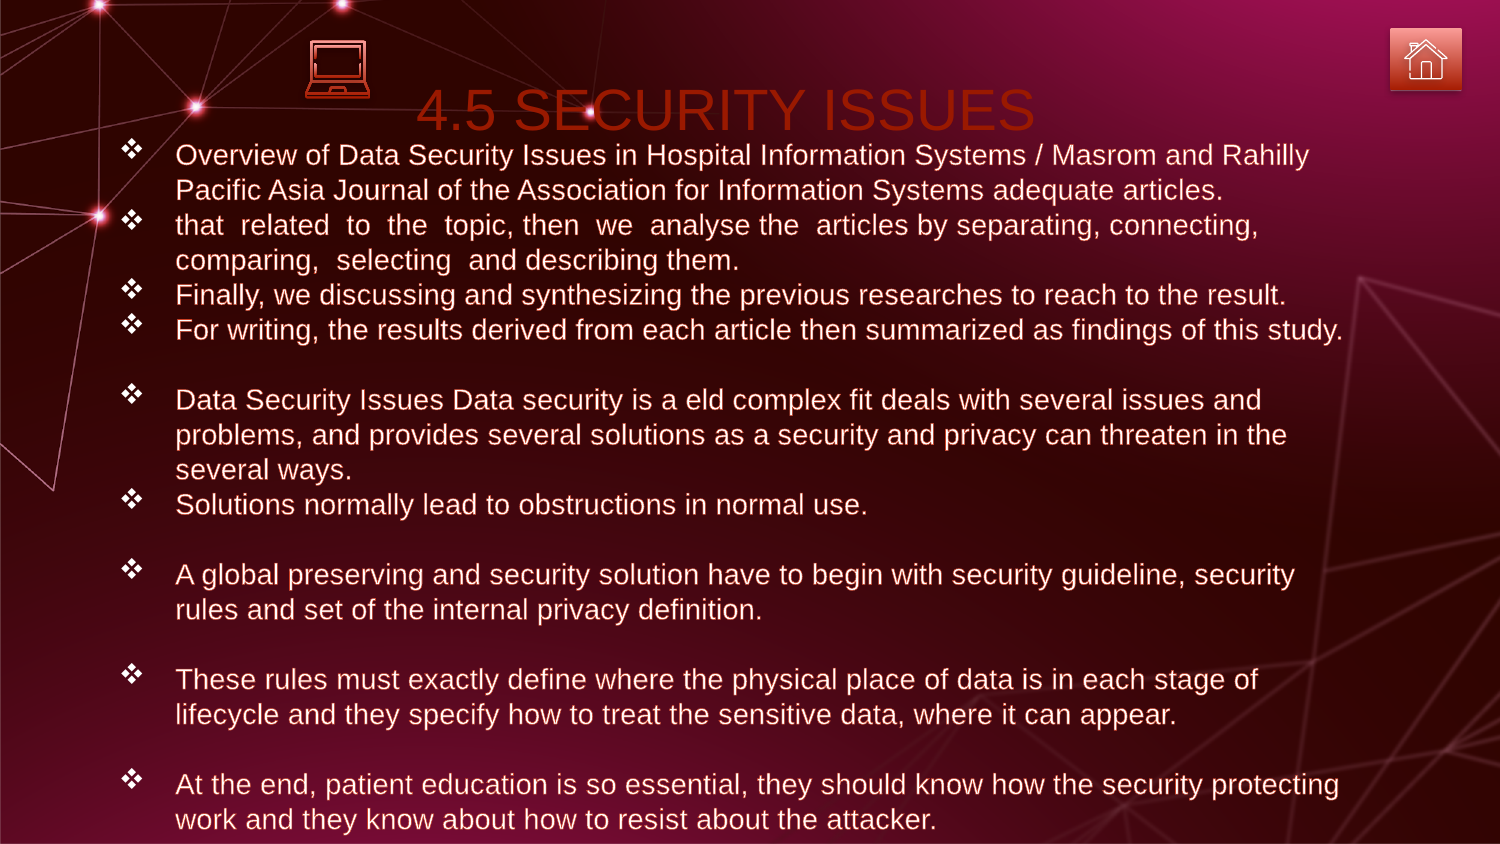

# 4.5 SECURITY ISSUES

Overview of Data Security Issues in Hospital Information Systems / Masrom and Rahilly Pacific Asia Journal of the Association for Information Systems adequate articles.
that  related  to  the  topic, then  we  analyse the  articles by separating, connecting,  comparing,  selecting  and describing them.
Finally, we discussing and synthesizing the previous researches to reach to the result.
For writing, the results derived from each article then summarized as findings of this study.

Data Security Issues Data security is a eld complex fit deals with several issues and problems, and provides several solutions as a security and privacy can threaten in the several ways.
Solutions normally lead to obstructions in normal use.

A global preserving and security solution have to begin with security guideline, security rules and set of the internal privacy definition.

These rules must exactly define where the physical place of data is in each stage of lifecycle and they specify how to treat the sensitive data, where it can appear.

At the end, patient education is so essential, they should know how the security protecting work and they know about how to resist about the attacker.